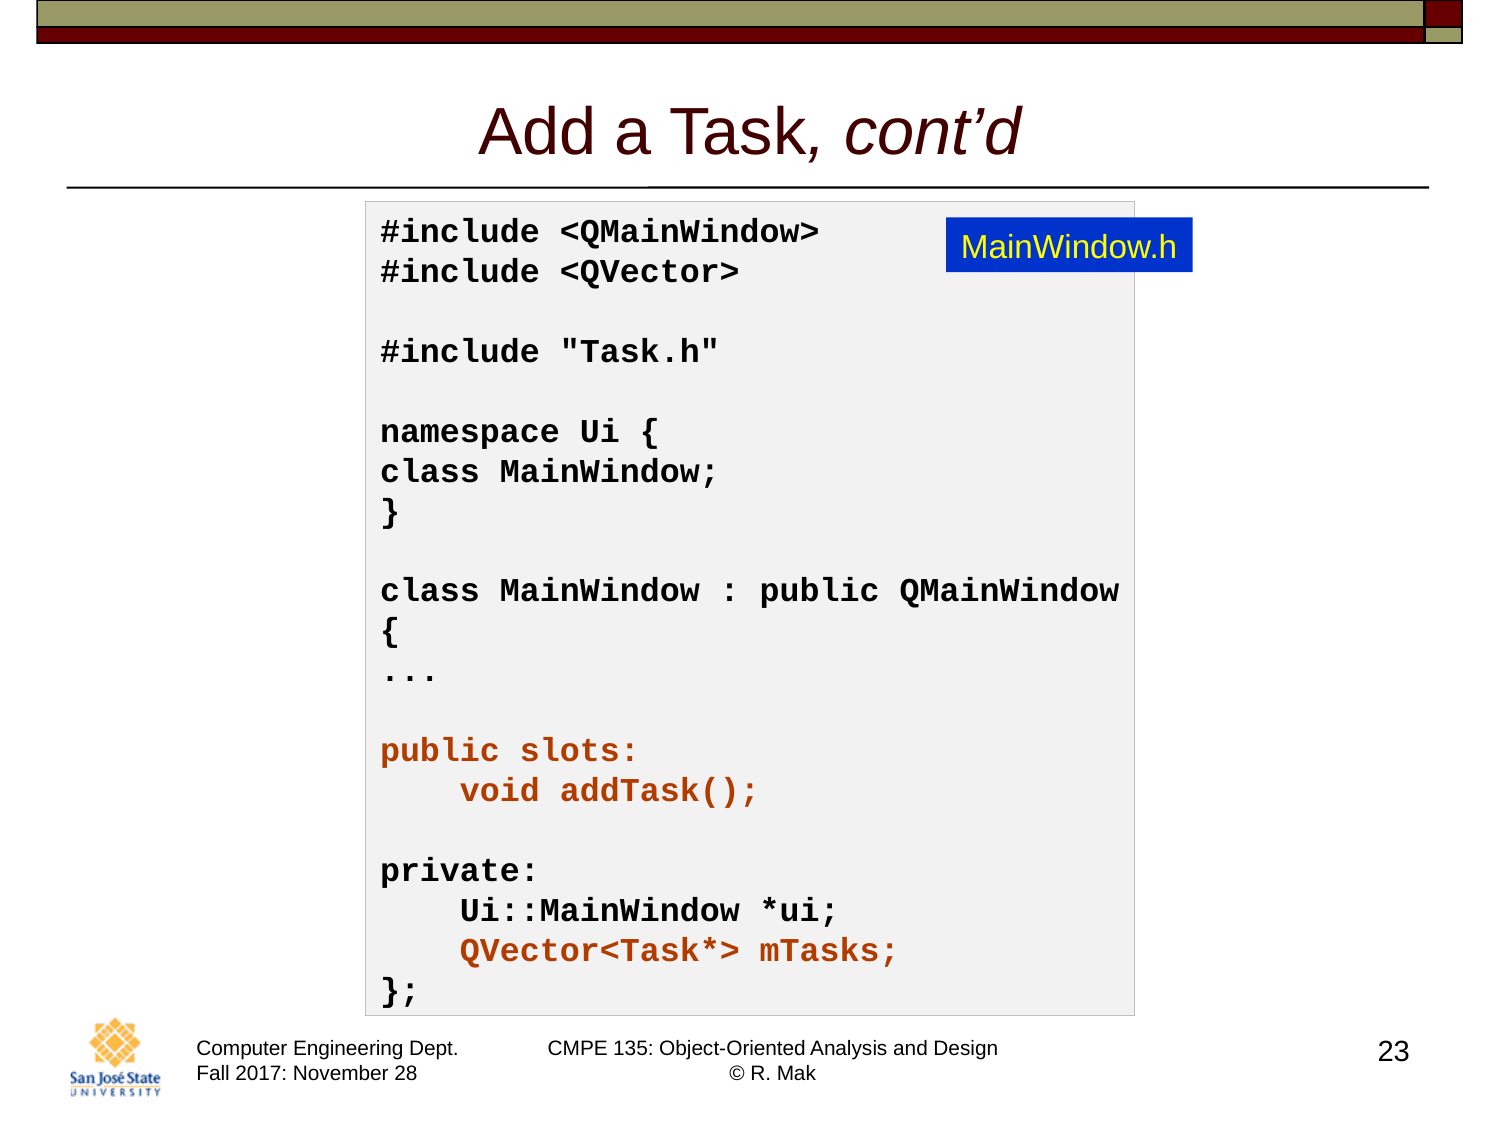

# Add a Task, cont’d
#include <QMainWindow>
#include <QVector>
#include "Task.h"

namespace Ui {
class MainWindow;
}
class MainWindow : public QMainWindow
{
...

public slots:
    void addTask();

private:
    Ui::MainWindow *ui;
    QVector<Task*> mTasks;
};
MainWindow.h
23